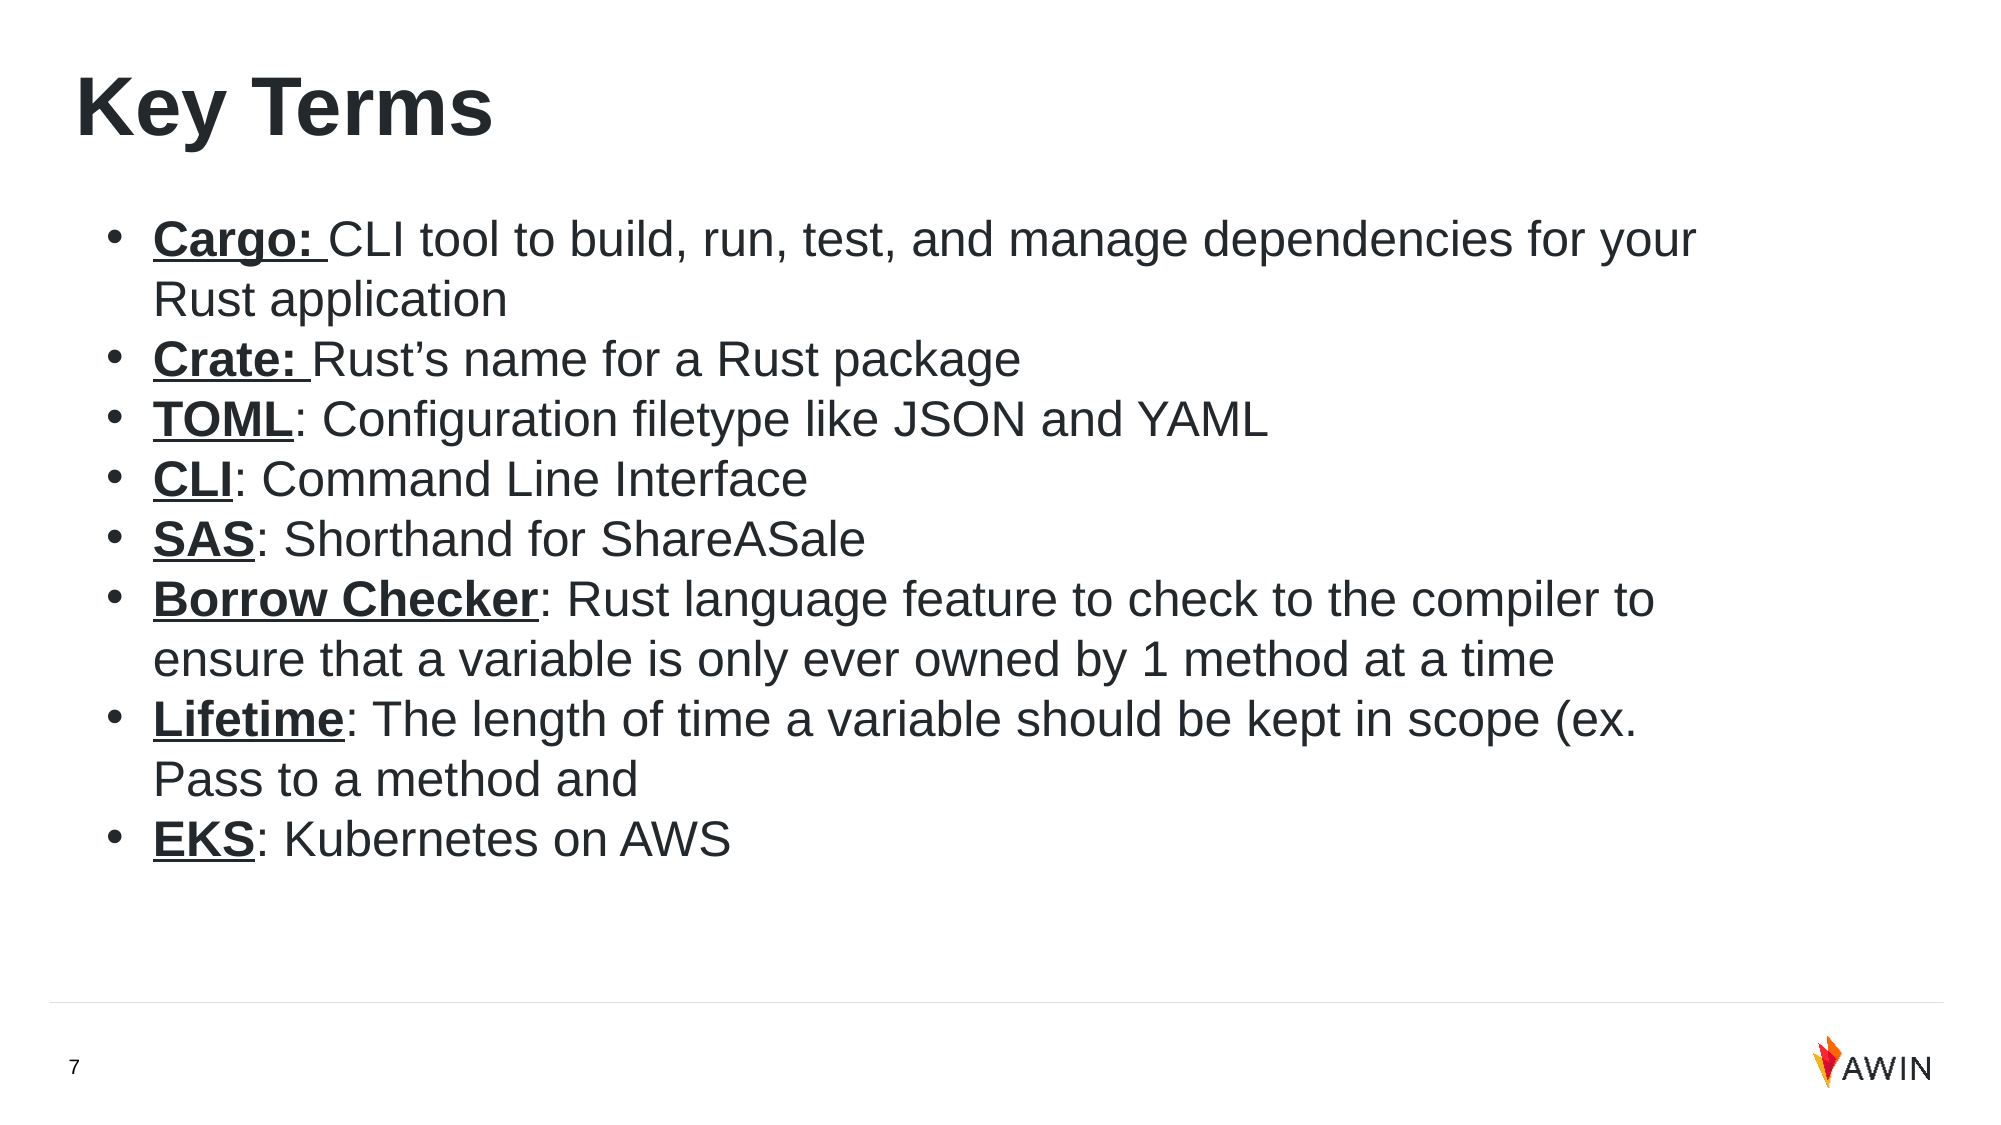

Key Terms
Cargo: CLI tool to build, run, test, and manage dependencies for your Rust application
Crate: Rust’s name for a Rust package
TOML: Configuration filetype like JSON and YAML
CLI: Command Line Interface
SAS: Shorthand for ShareASale
Borrow Checker: Rust language feature to check to the compiler to ensure that a variable is only ever owned by 1 method at a time
Lifetime: The length of time a variable should be kept in scope (ex. Pass to a method and
EKS: Kubernetes on AWS